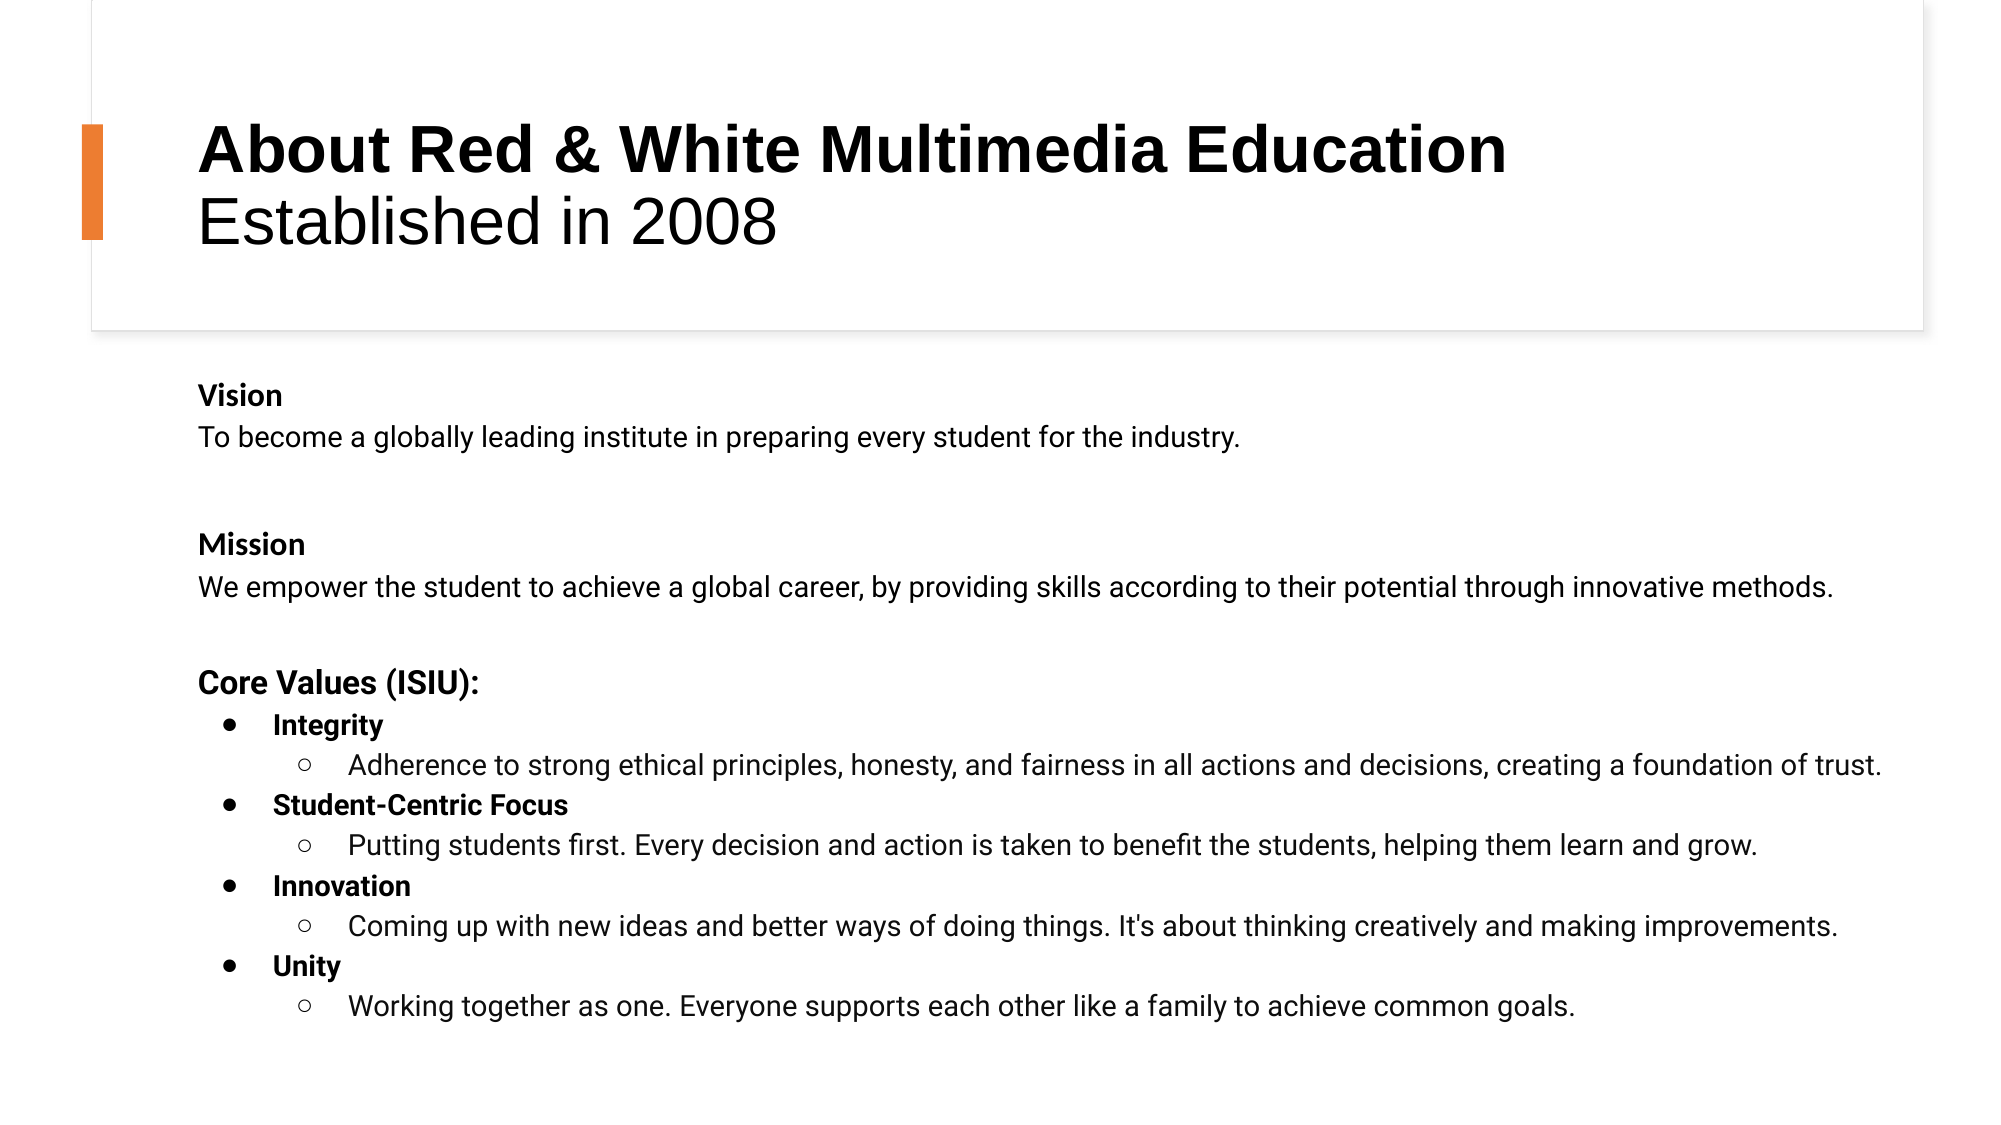

# About Red & White Multimedia Education Established in 2008

Vision
To become a globally leading institute in preparing every student for the industry.

Mission
We empower the student to achieve a global career, by providing skills according to their potential through innovative methods.

Core Values (ISIU):
Integrity
Adherence to strong ethical principles, honesty, and fairness in all actions and decisions, creating a foundation of trust.
Student-Centric Focus
Putting students first. Every decision and action is taken to benefit the students, helping them learn and grow.
Innovation
Coming up with new ideas and better ways of doing things. It's about thinking creatively and making improvements.
Unity
Working together as one. Everyone supports each other like a family to achieve common goals.